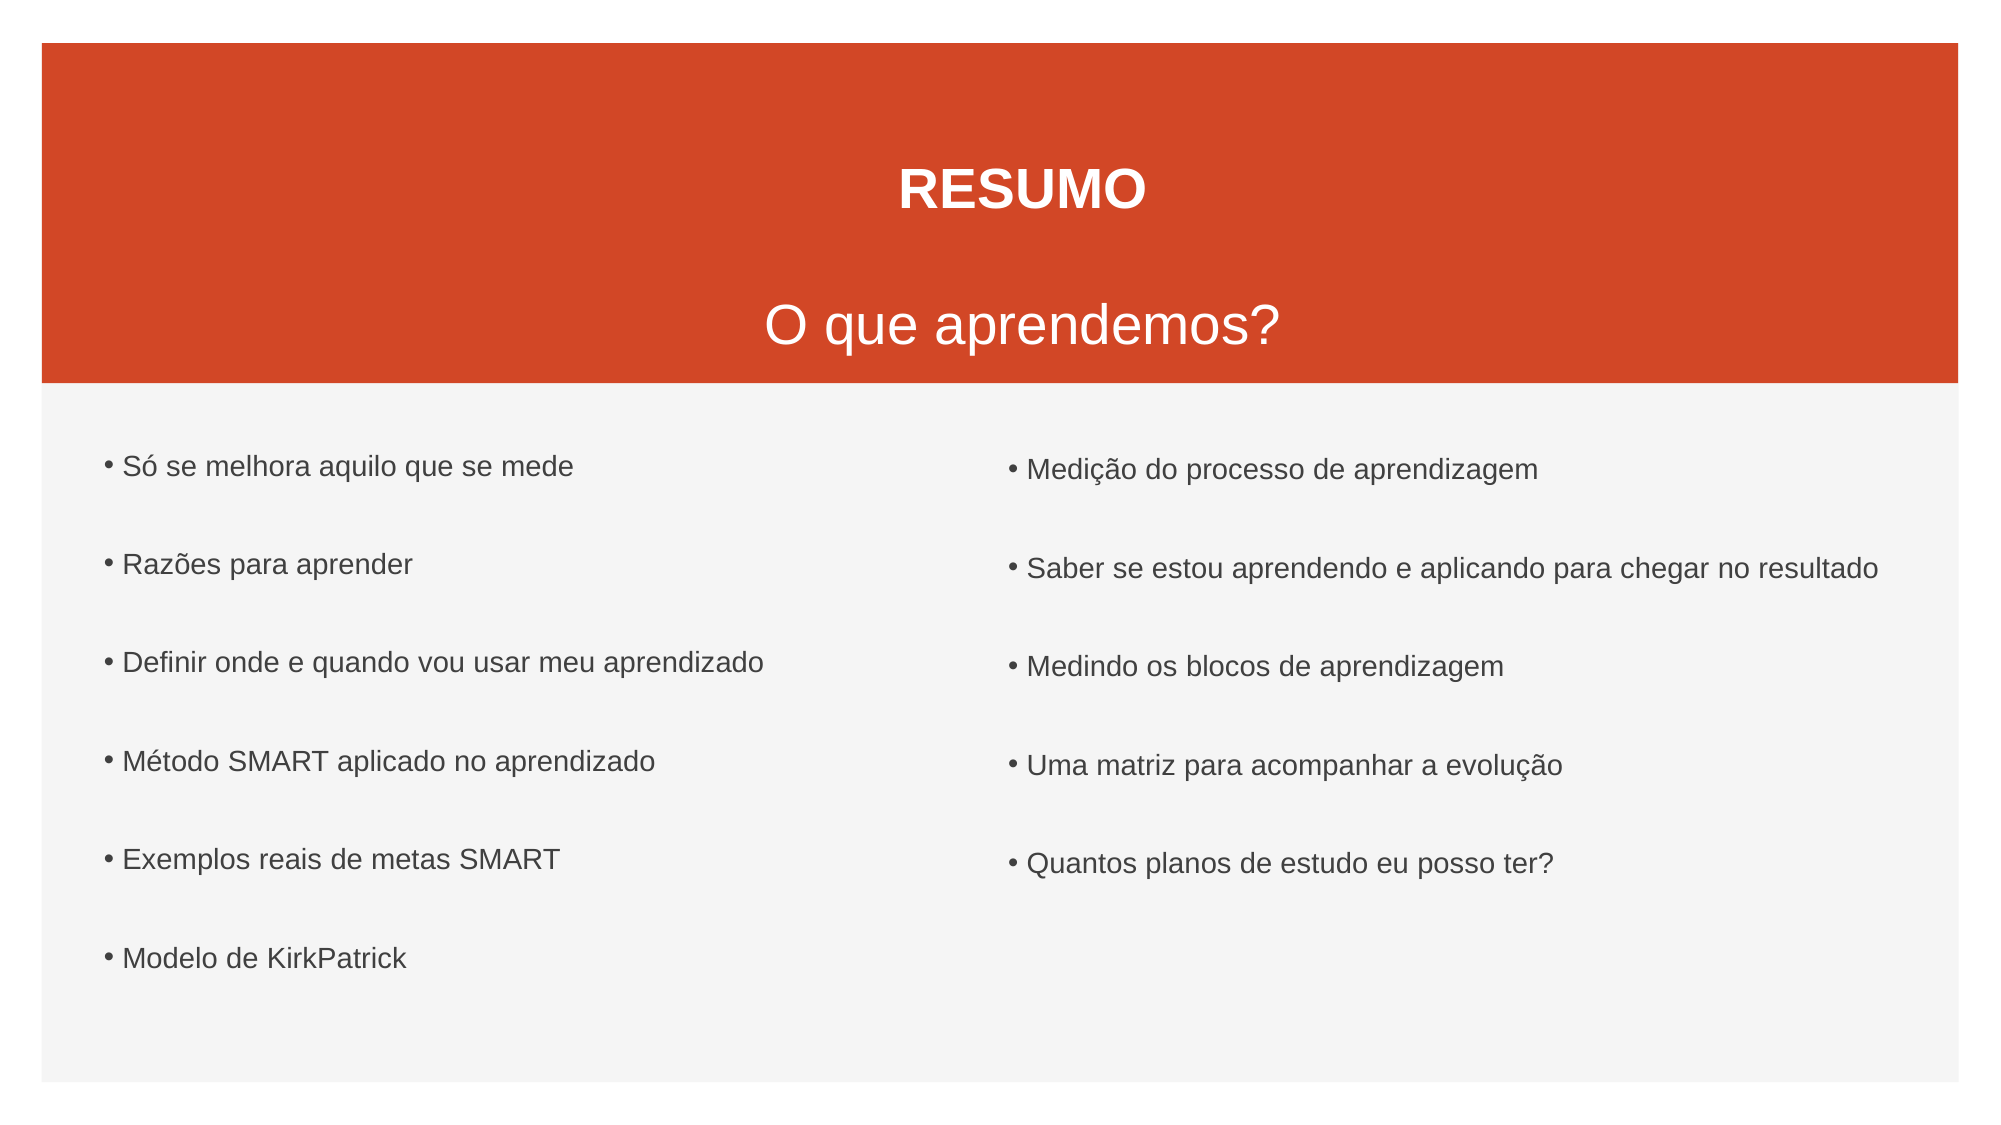

# RESUMO O que aprendemos?
 Só se melhora aquilo que se mede
 Razões para aprender
 Definir onde e quando vou usar meu aprendizado
 Método SMART aplicado no aprendizado
 Exemplos reais de metas SMART
 Modelo de KirkPatrick

 Medição do processo de aprendizagem
 Saber se estou aprendendo e aplicando para chegar no resultado
 Medindo os blocos de aprendizagem
 Uma matriz para acompanhar a evolução
 Quantos planos de estudo eu posso ter?